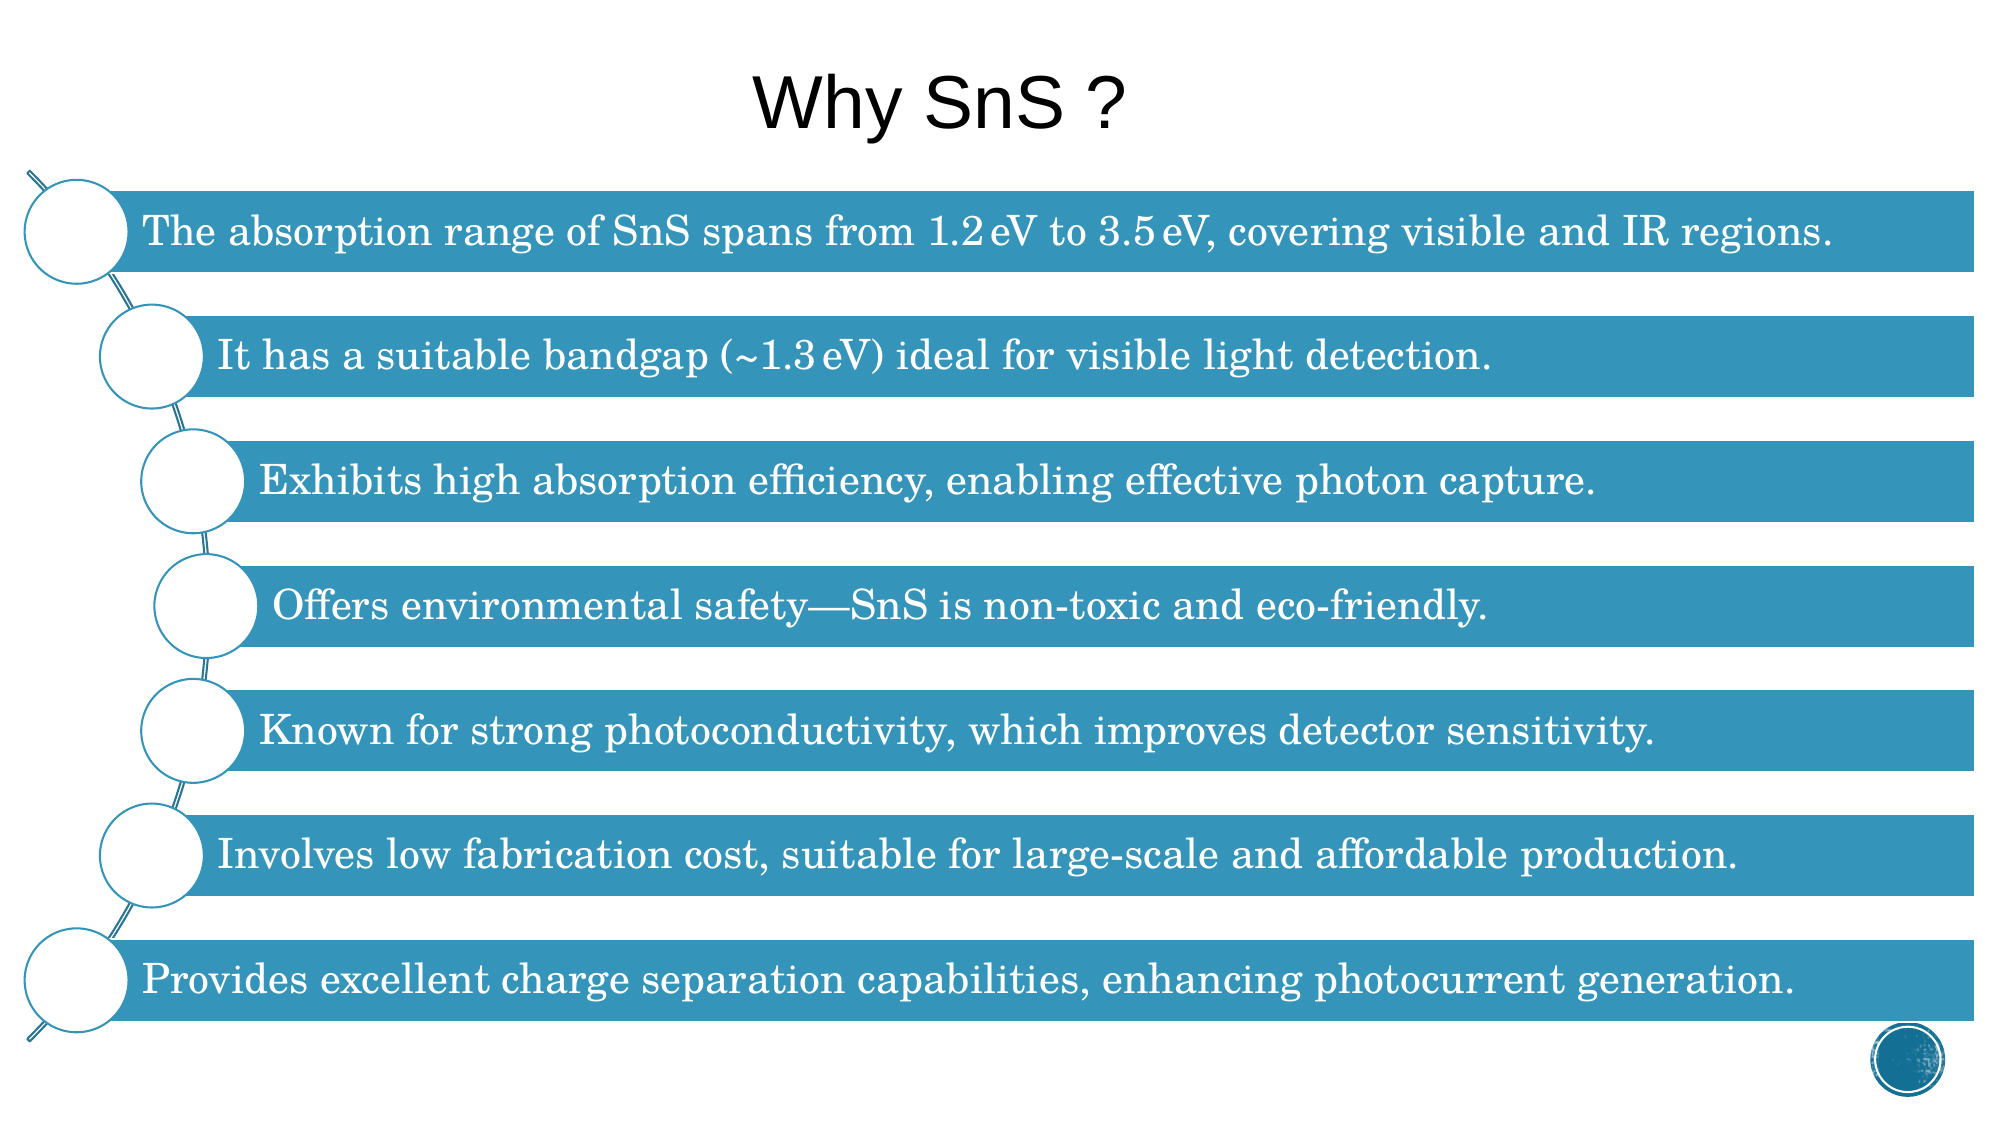

Why SnS ?
The absorption range of SnS spans from 1.2 eV to 3.5 eV, covering visible and IR regions.
It has a suitable bandgap (~1.3 eV) ideal for visible light detection.
Exhibits high absorption efficiency, enabling effective photon capture.
Offers environmental safety—SnS is non-toxic and eco-friendly.
Known for strong photoconductivity, which improves detector sensitivity.
Involves low fabrication cost, suitable for large-scale and affordable production.
Provides excellent charge separation capabilities, enhancing photocurrent generation.